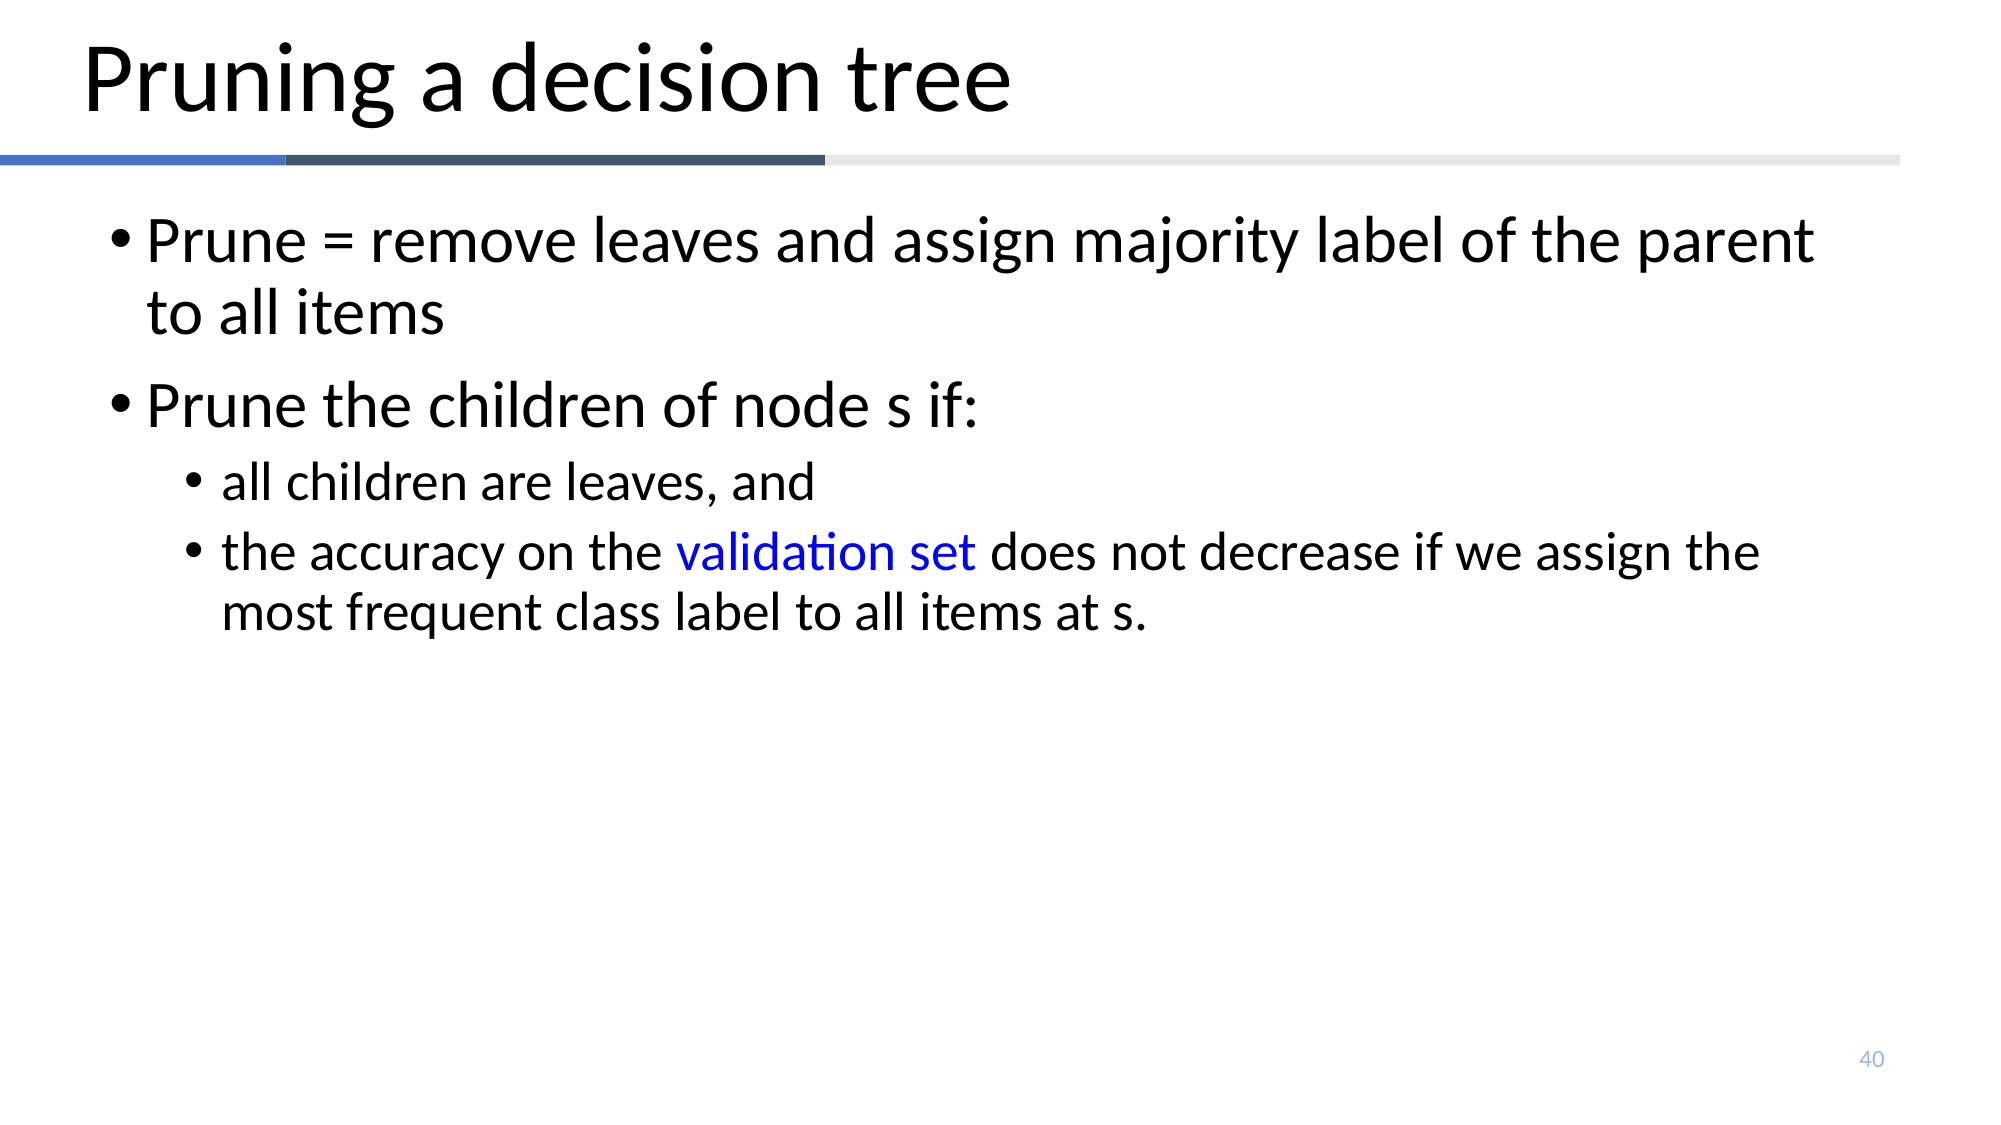

# Pruning a decision tree
Prune = remove leaves and assign majority label of the parent to all items
Prune the children of node s if:
all children are leaves, and
the accuracy on the validation set does not decrease if we assign the most frequent class label to all items at s.
40